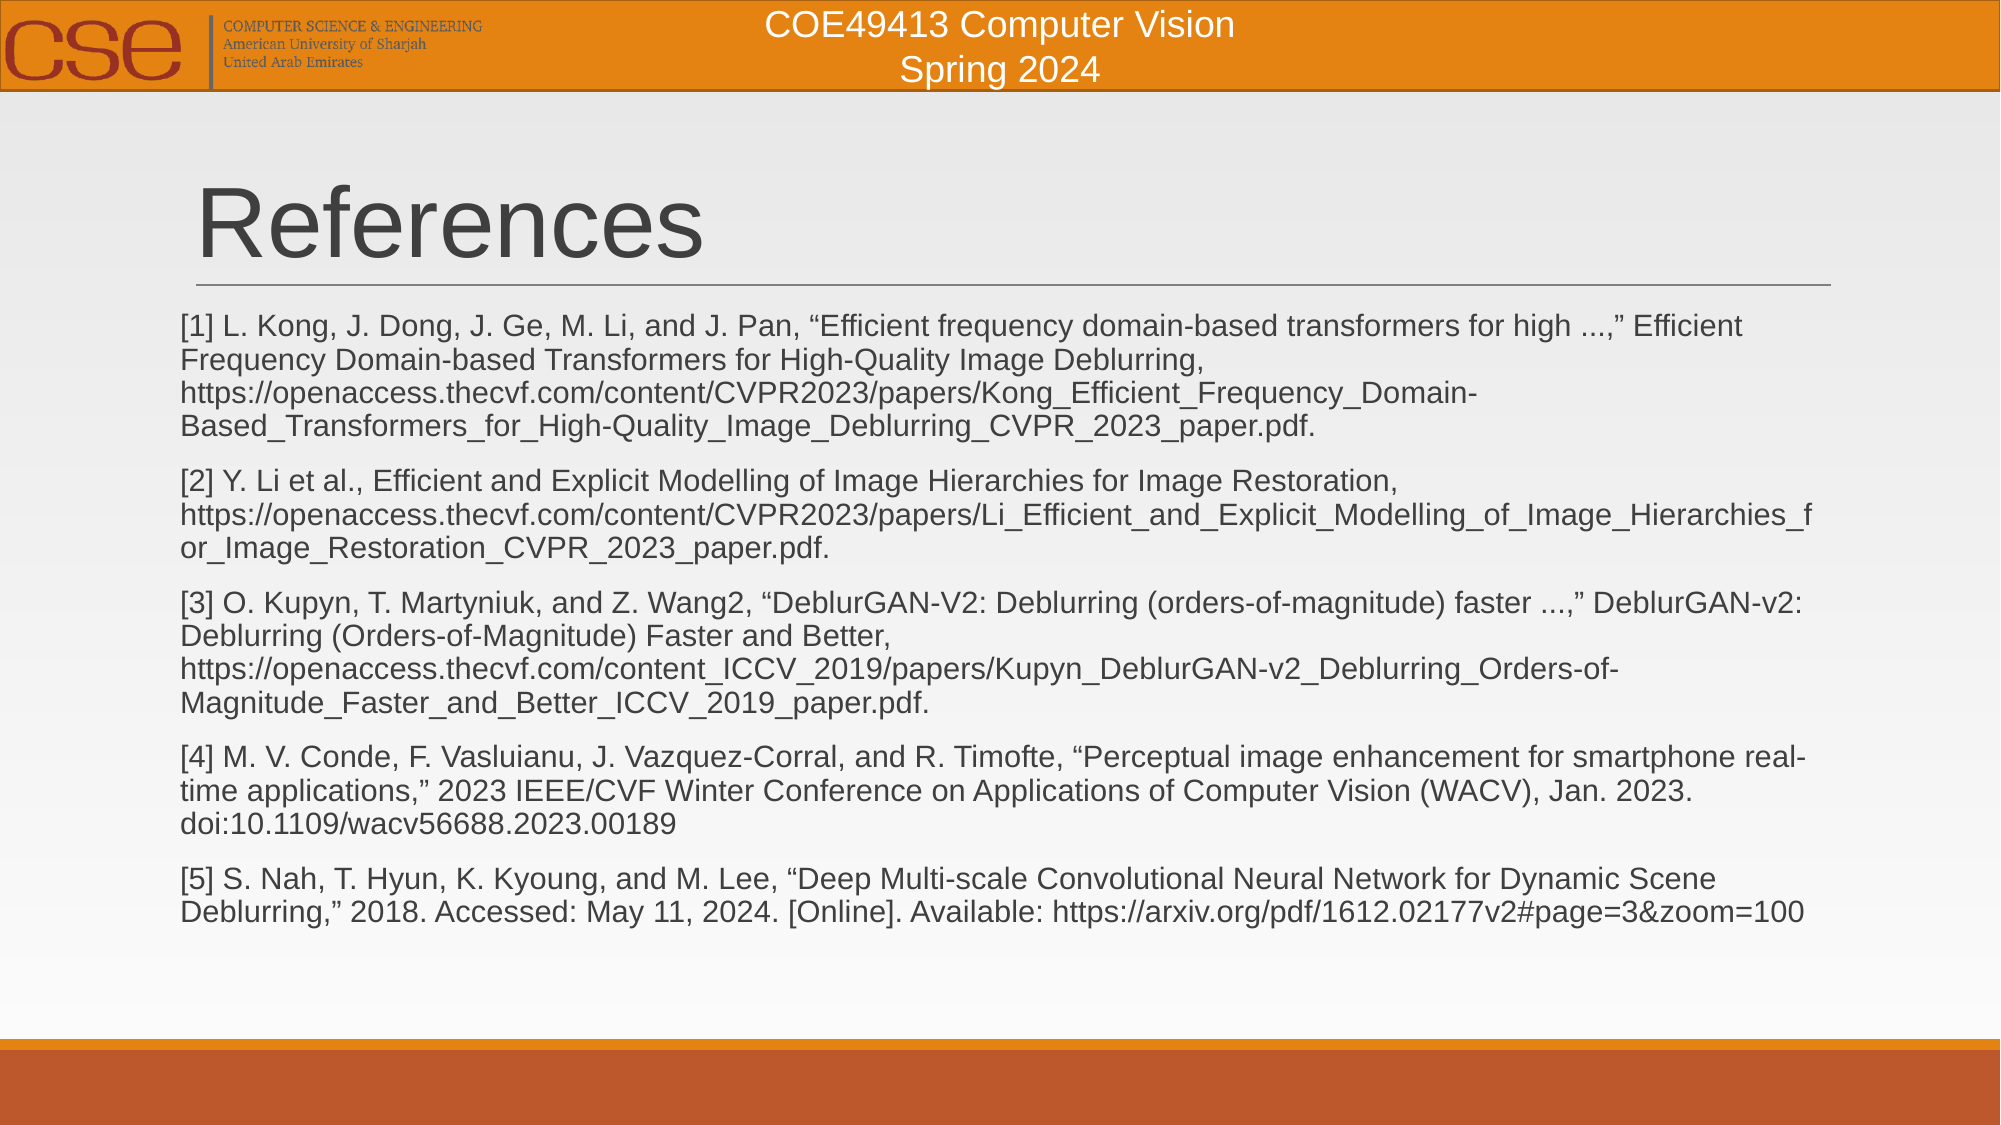

# References
[1] L. Kong, J. Dong, J. Ge, M. Li, and J. Pan, “Efficient frequency domain-based transformers for high ...,” Efficient Frequency Domain-based Transformers for High-Quality Image Deblurring, https://openaccess.thecvf.com/content/CVPR2023/papers/Kong_Efficient_Frequency_Domain-Based_Transformers_for_High-Quality_Image_Deblurring_CVPR_2023_paper.pdf.
[2] Y. Li et al., Efficient and Explicit Modelling of Image Hierarchies for Image Restoration, https://openaccess.thecvf.com/content/CVPR2023/papers/Li_Efficient_and_Explicit_Modelling_of_Image_Hierarchies_for_Image_Restoration_CVPR_2023_paper.pdf.
[3] O. Kupyn, T. Martyniuk, and Z. Wang2, “DeblurGAN-V2: Deblurring (orders-of-magnitude) faster ...,” DeblurGAN-v2: Deblurring (Orders-of-Magnitude) Faster and Better, https://openaccess.thecvf.com/content_ICCV_2019/papers/Kupyn_DeblurGAN-v2_Deblurring_Orders-of-Magnitude_Faster_and_Better_ICCV_2019_paper.pdf.
[4] M. V. Conde, F. Vasluianu, J. Vazquez-Corral, and R. Timofte, “Perceptual image enhancement for smartphone real-time applications,” 2023 IEEE/CVF Winter Conference on Applications of Computer Vision (WACV), Jan. 2023. doi:10.1109/wacv56688.2023.00189
[5] S. Nah, T. Hyun, K. Kyoung, and M. Lee, “Deep Multi-scale Convolutional Neural Network for Dynamic Scene Deblurring,” 2018. Accessed: May 11, 2024. [Online]. Available: https://arxiv.org/pdf/1612.02177v2#page=3&zoom=100